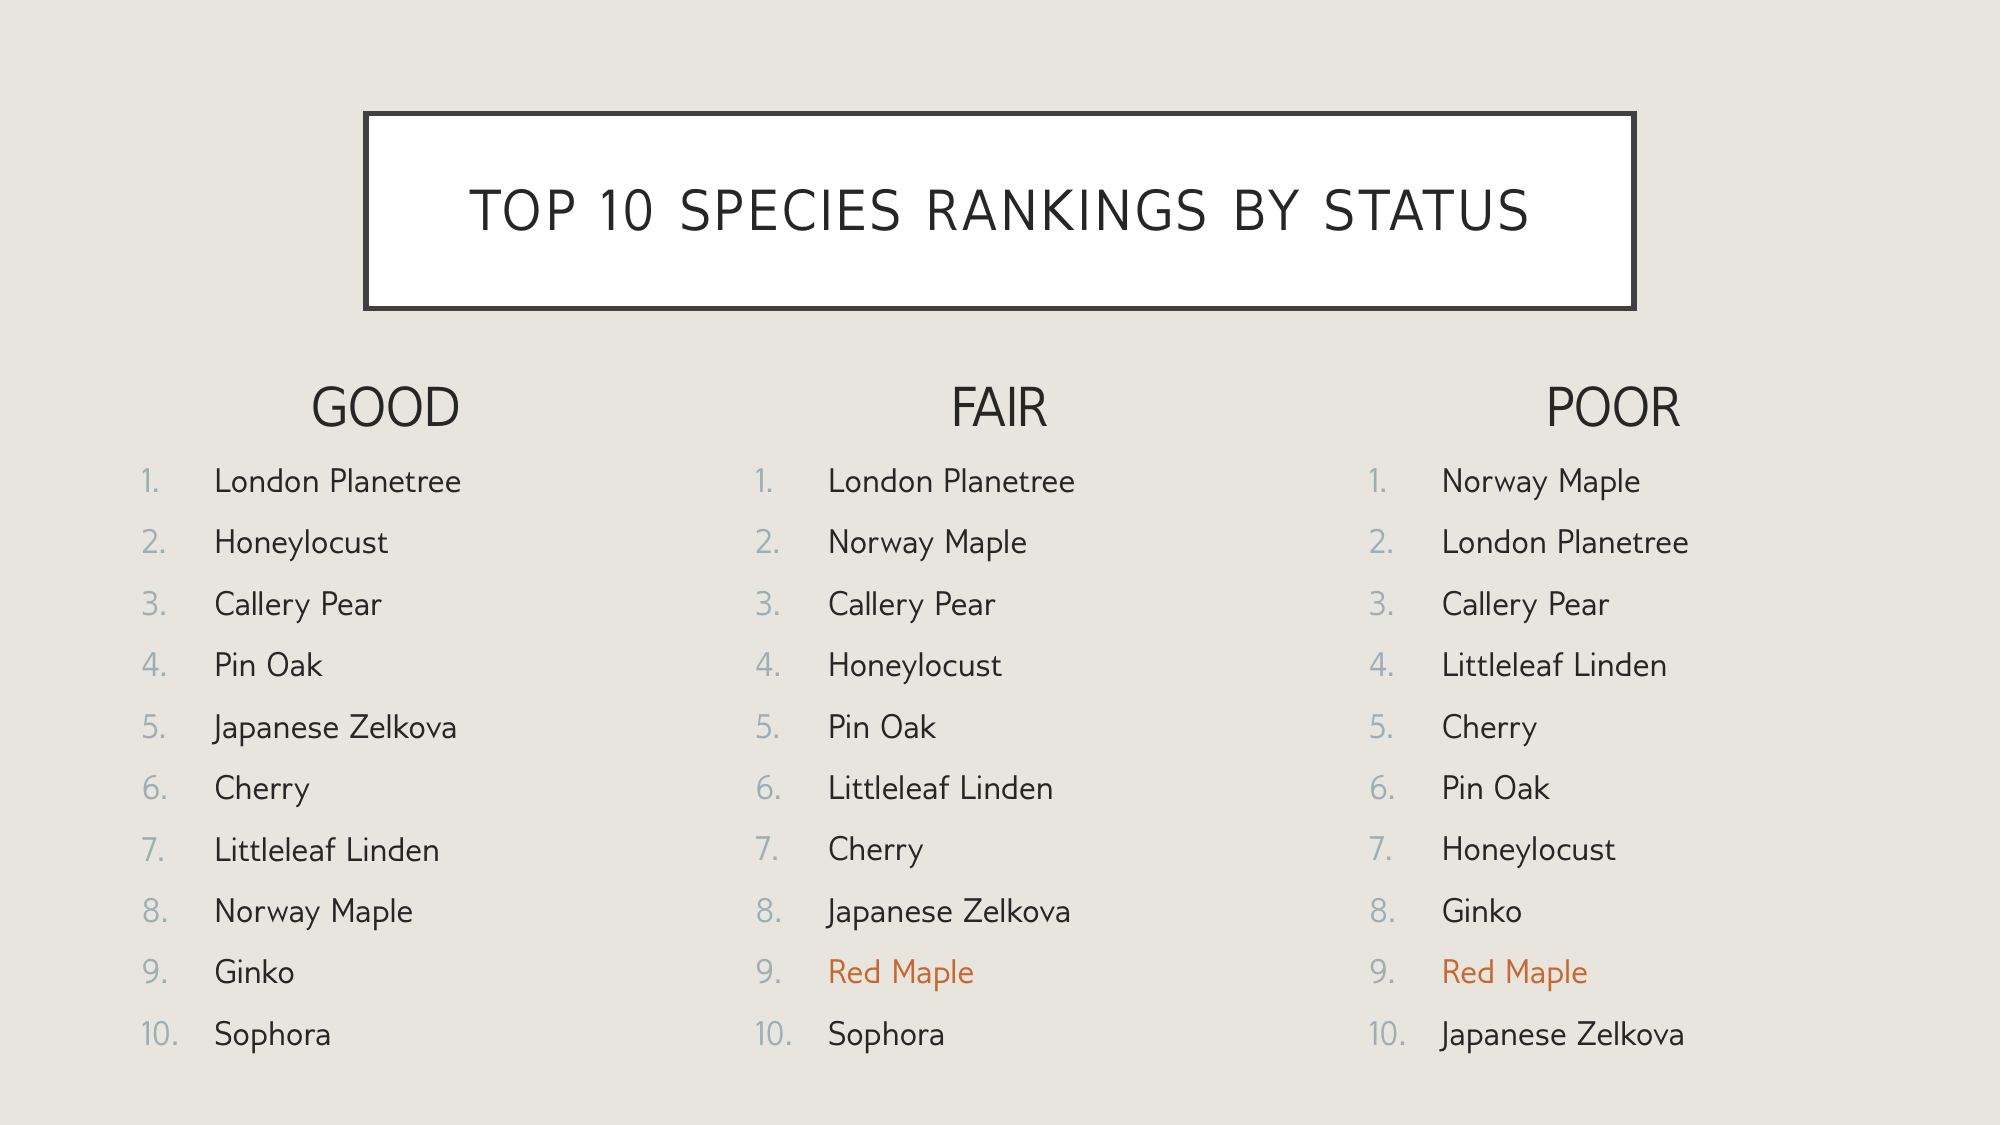

# TOP 10 SPECIES RANKINGS BY STATUS
POOR
Norway Maple
London Planetree
Callery Pear
Littleleaf Linden
Cherry
Pin Oak
Honeylocust
Ginko
Red Maple
Japanese Zelkova
GOOD
London Planetree
Honeylocust
Callery Pear
Pin Oak
Japanese Zelkova
Cherry
Littleleaf Linden
Norway Maple
Ginko
Sophora
FAIR
London Planetree
Norway Maple
Callery Pear
Honeylocust
Pin Oak
Littleleaf Linden
Cherry
Japanese Zelkova
Red Maple
Sophora